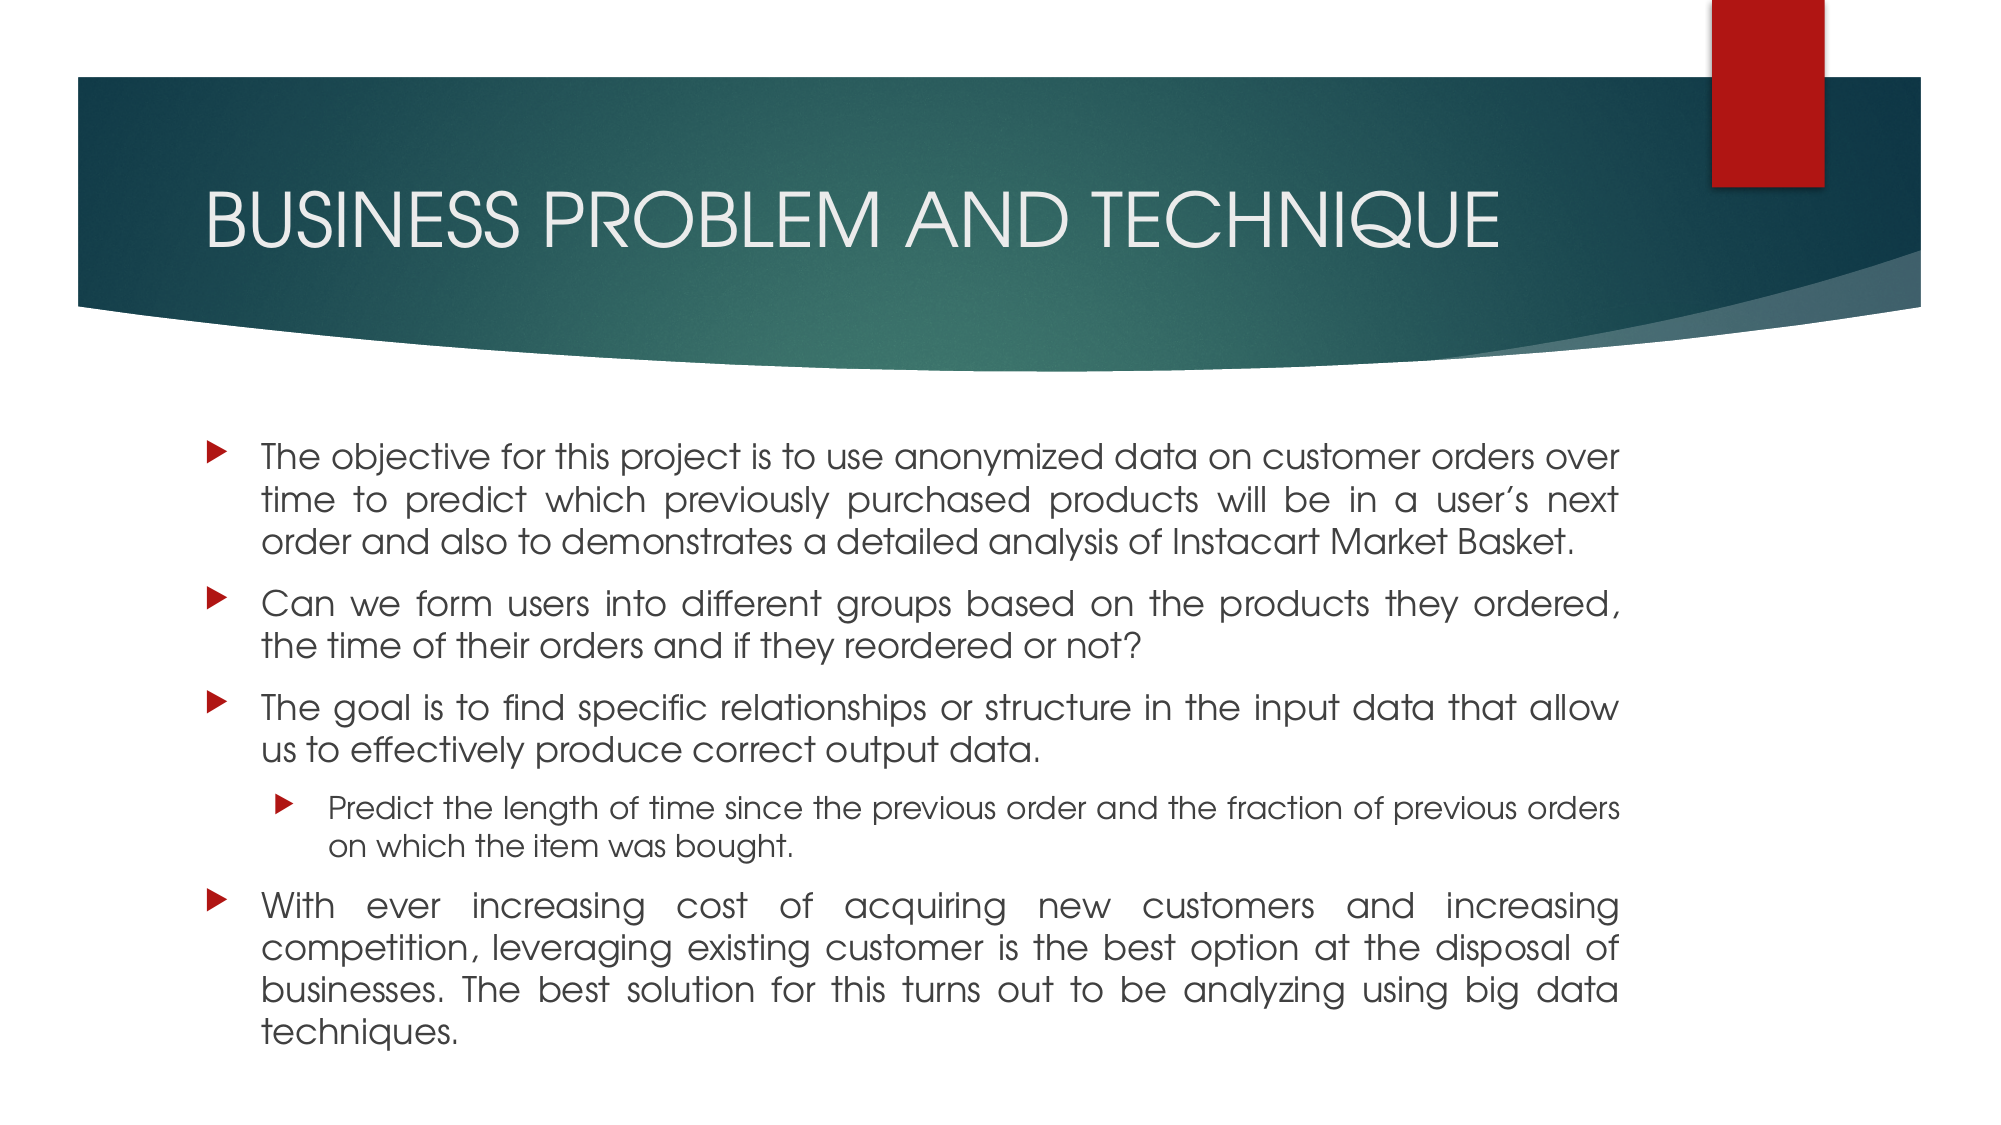

# BUSINESS PROBLEM AND TECHNIQUE
The objective for this project is to use anonymized data on customer orders over time to predict which previously purchased products will be in a user’s next order and also to demonstrates a detailed analysis of Instacart Market Basket.
Can we form users into different groups based on the products they ordered, the time of their orders and if they reordered or not?
The goal is to find specific relationships or structure in the input data that allow us to effectively produce correct output data.
Predict the length of time since the previous order and the fraction of previous orders on which the item was bought.
With ever increasing cost of acquiring new customers and increasing competition, leveraging existing customer is the best option at the disposal of businesses. The best solution for this turns out to be analyzing using big data techniques.